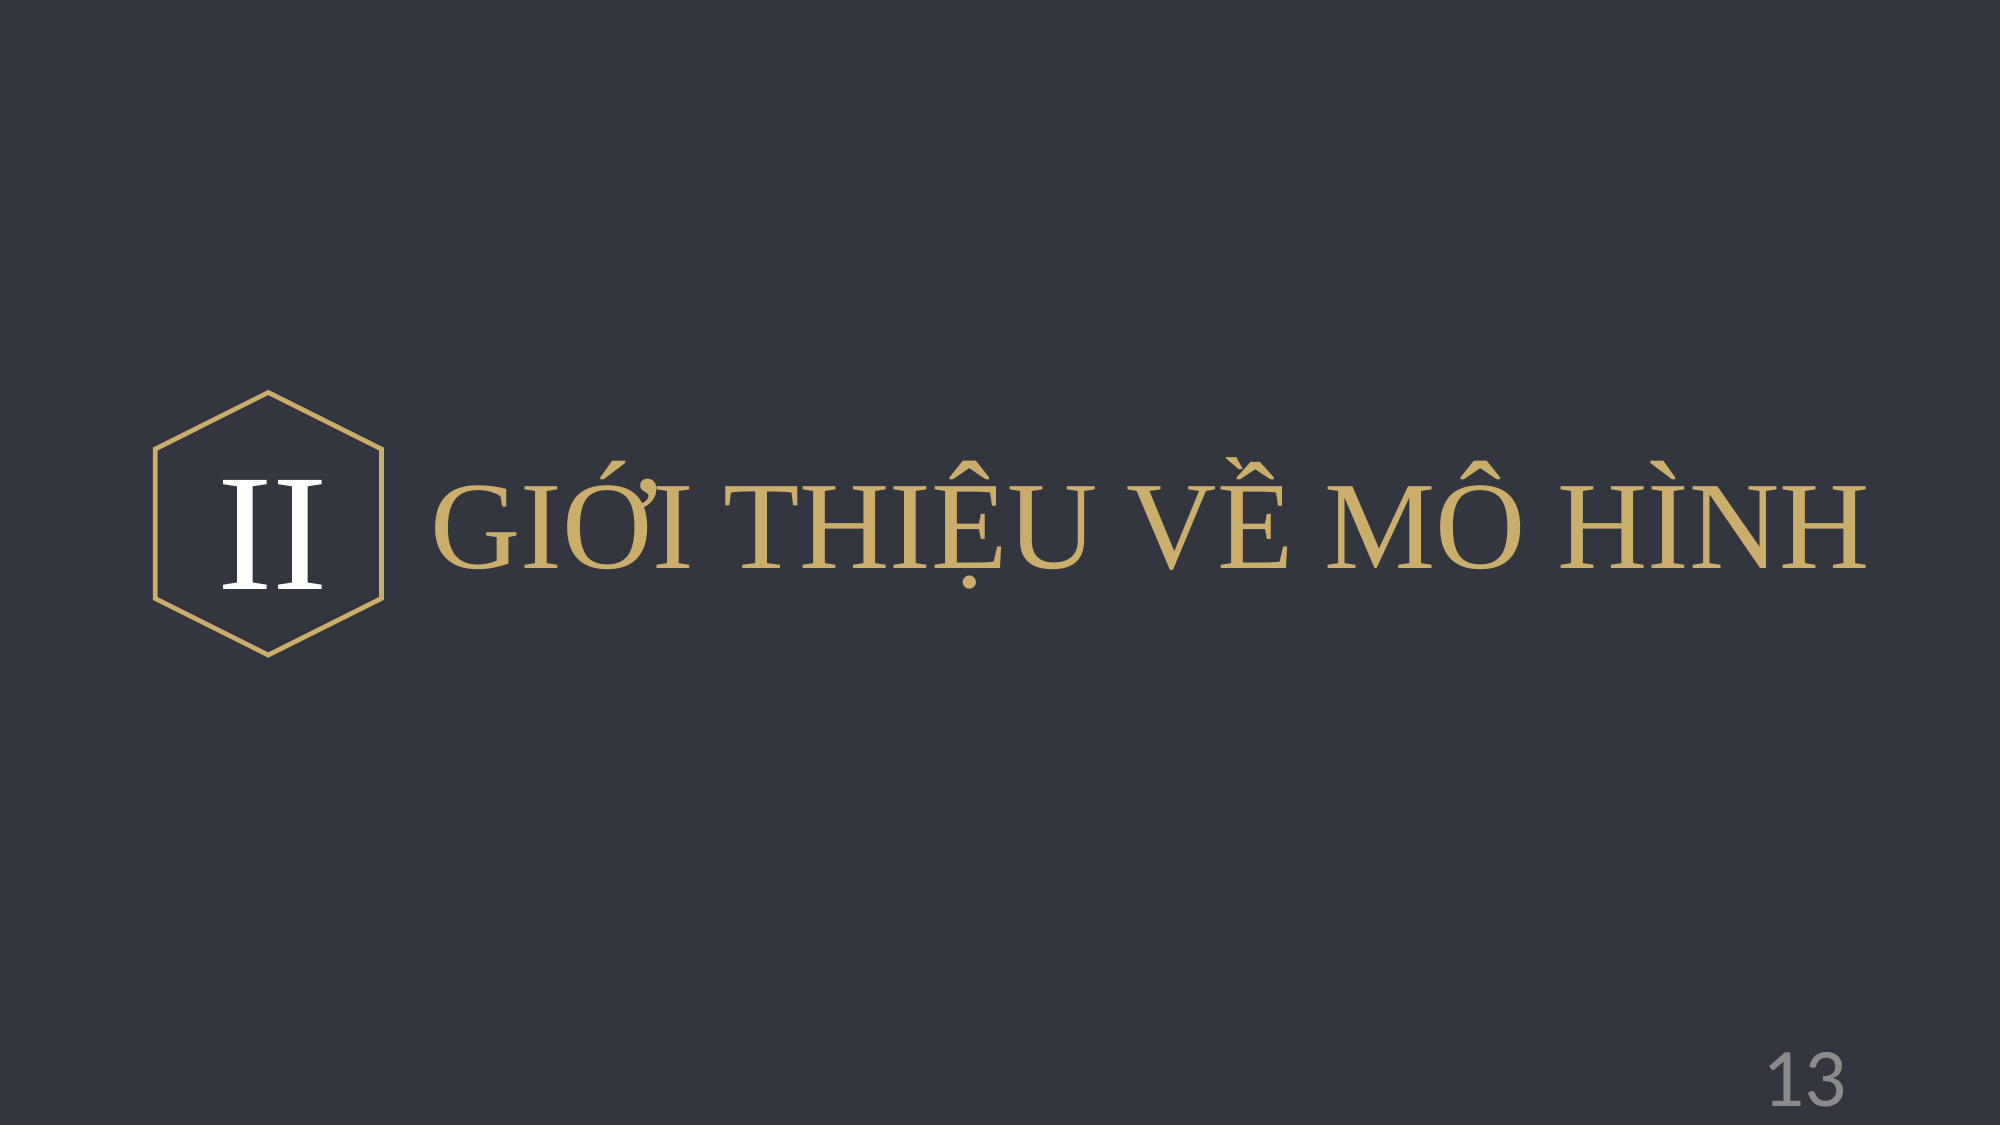

II
GIỚI THIỆU VỀ MÔ HÌNH
13